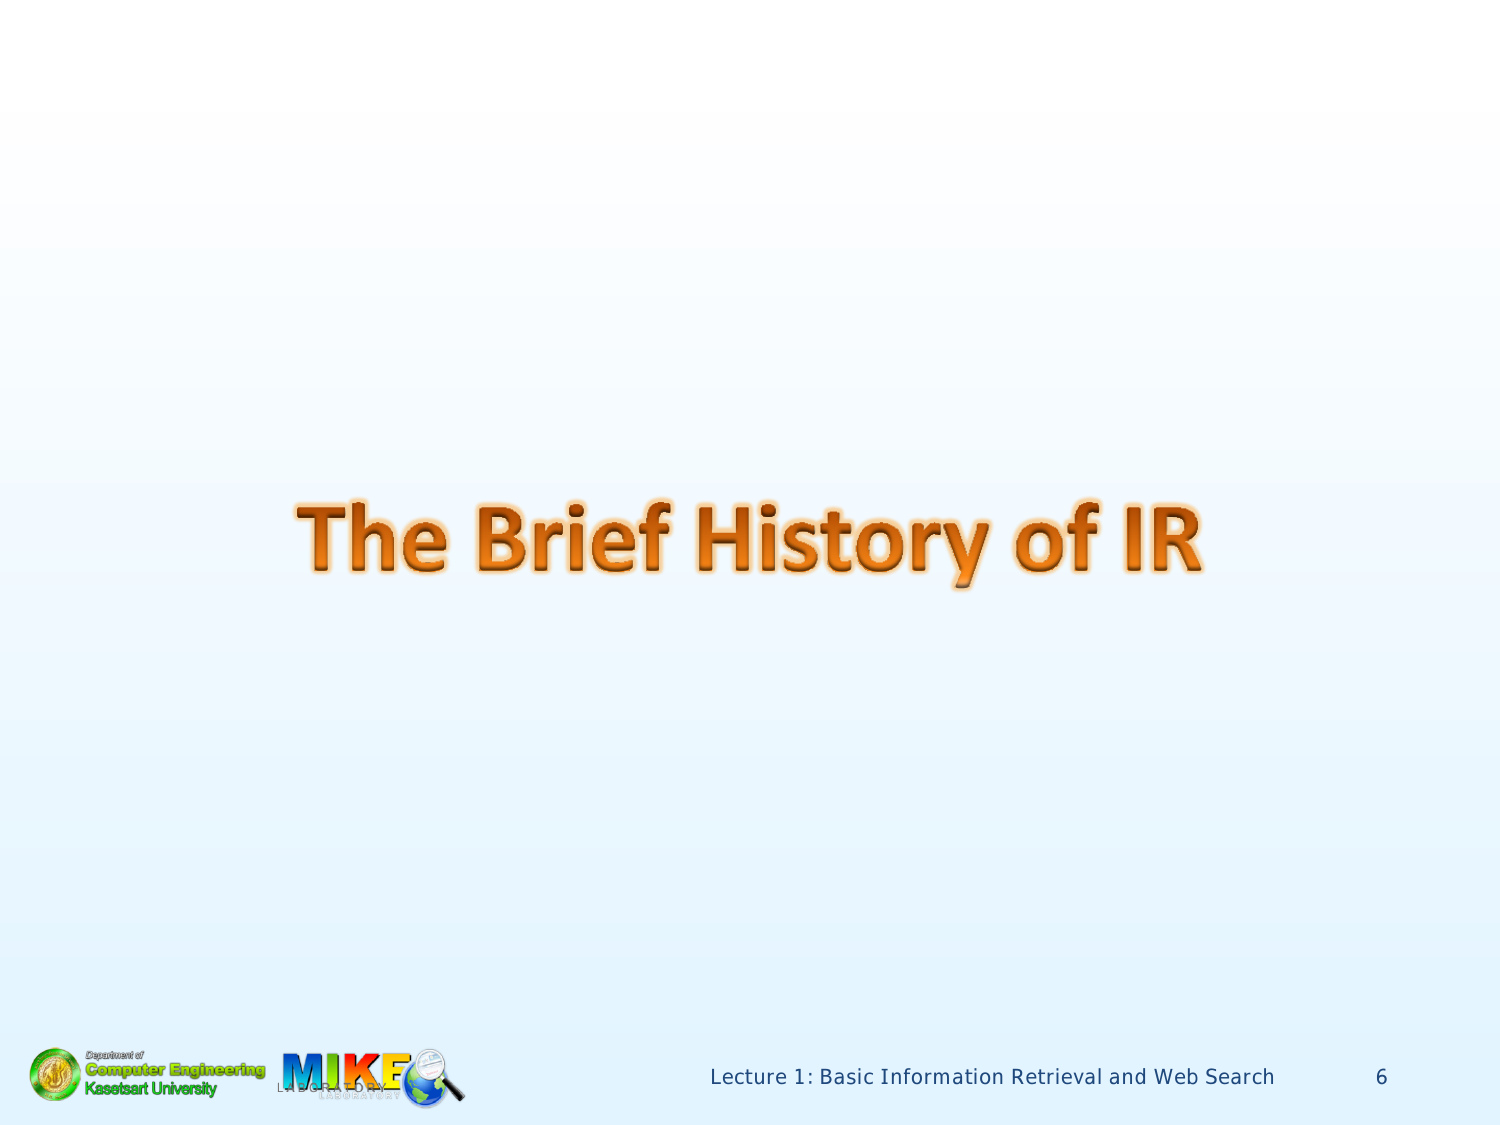

Lecture 1: Basic Information Retrieval and Web Search
6